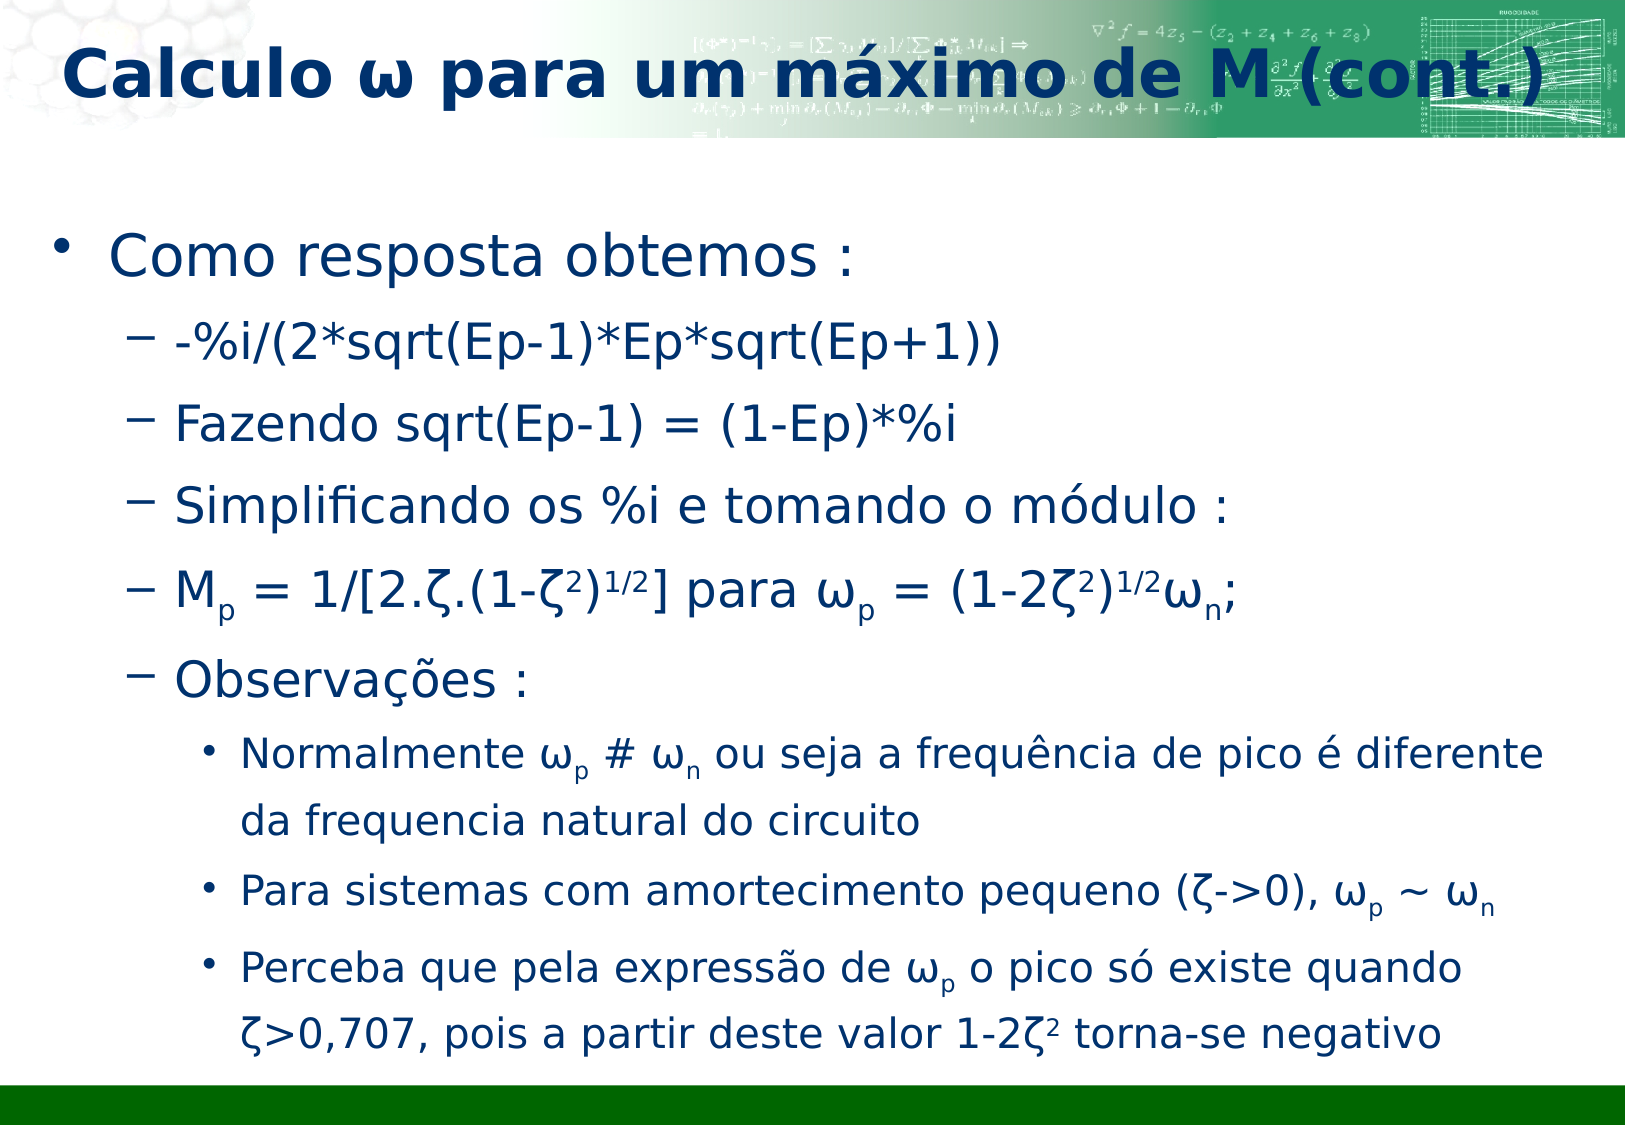

# Calculo ω para um máximo de M (cont.)
Como resposta obtemos :
-%i/(2*sqrt(Ep-1)*Ep*sqrt(Ep+1))
Fazendo sqrt(Ep-1) = (1-Ep)*%i
Simplificando os %i e tomando o módulo :
Mp = 1/[2.ζ.(1-ζ2)1/2] para ωp = (1-2ζ2)1/2ωn;
Observações :
Normalmente ωp # ωn ou seja a frequência de pico é diferente da frequencia natural do circuito
Para sistemas com amortecimento pequeno (ζ->0), ωp ~ ωn
Perceba que pela expressão de ωp o pico só existe quando ζ>0,707, pois a partir deste valor 1-2ζ2 torna-se negativo